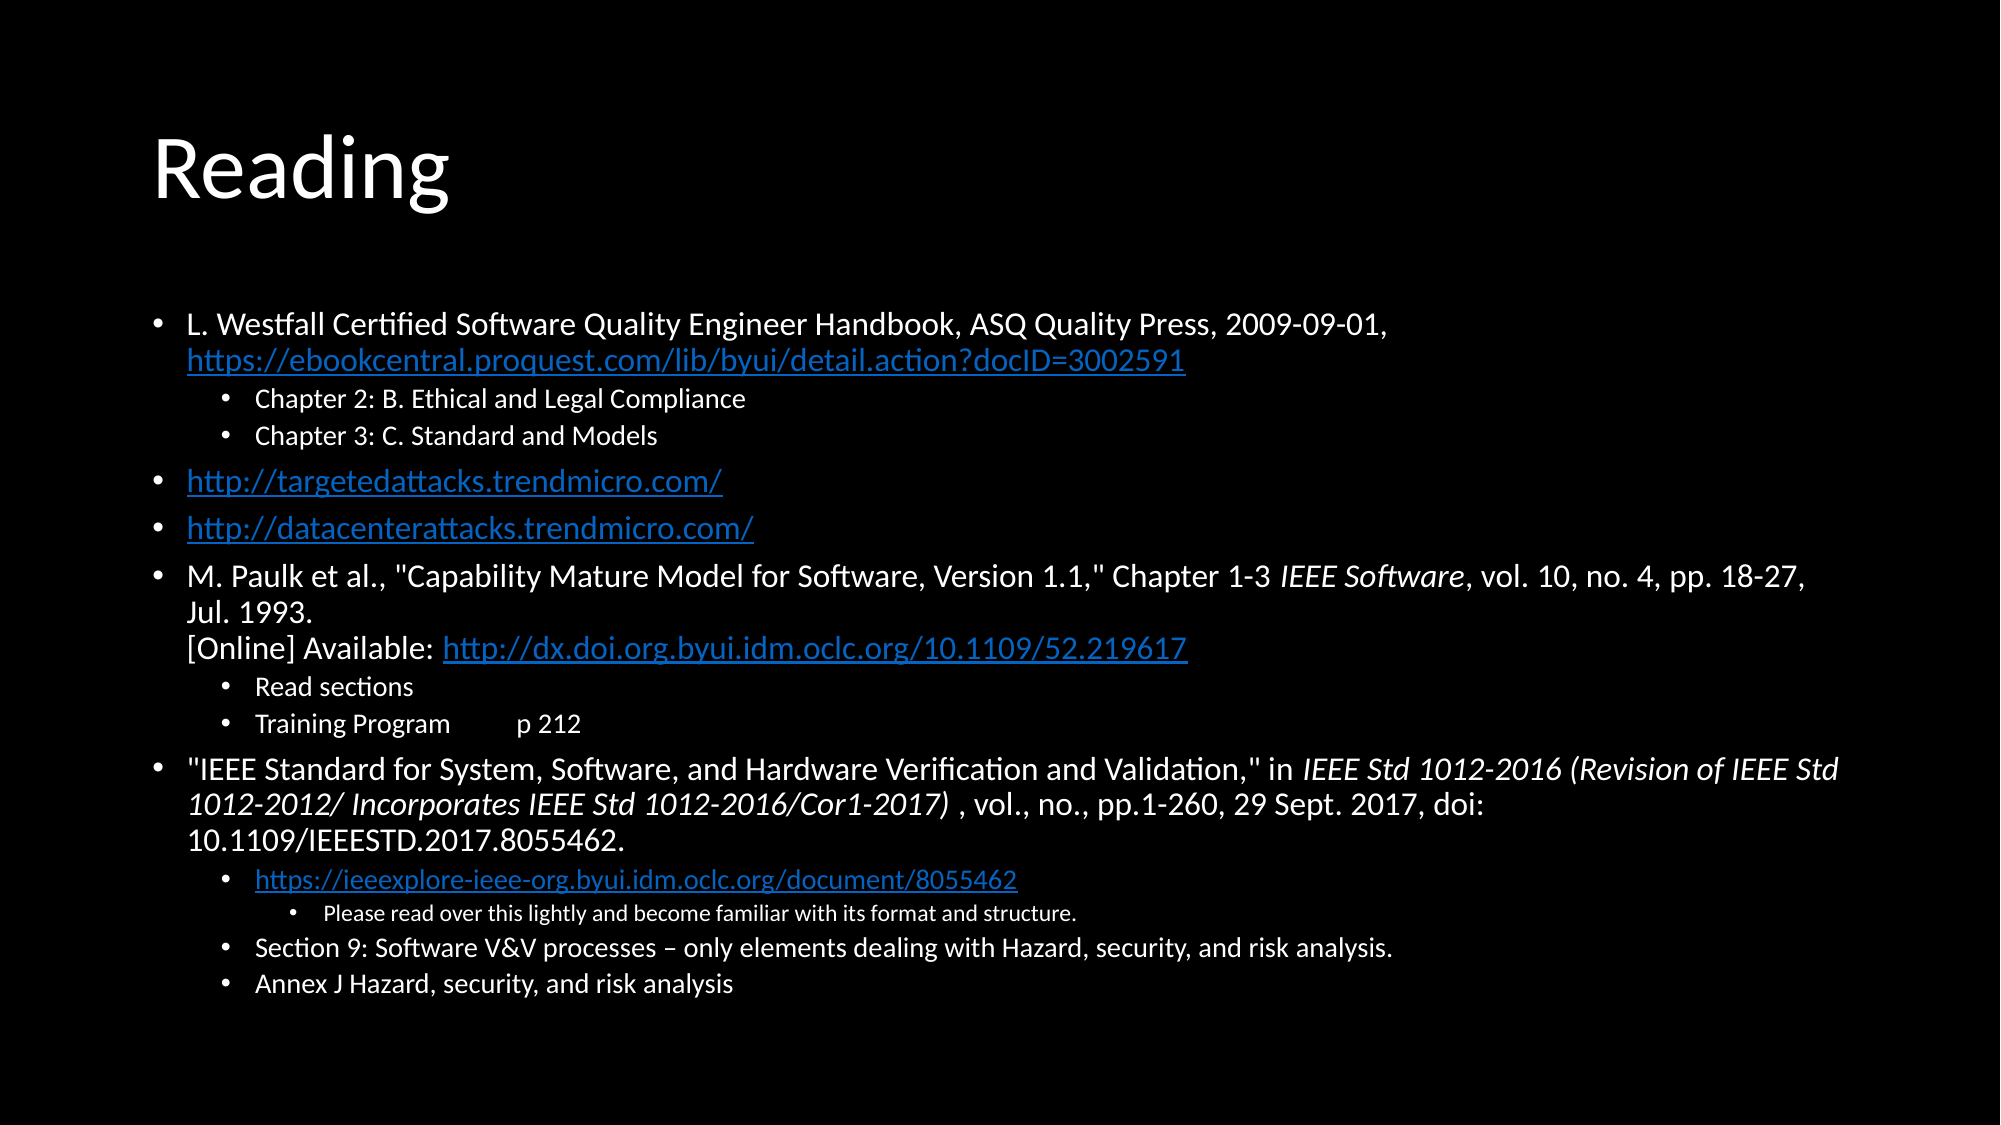

# Reading
L. Westfall Certified Software Quality Engineer Handbook, ASQ Quality Press, 2009-09-01, https://ebookcentral.proquest.com/lib/byui/detail.action?docID=3002591
Chapter 2: B. Ethical and Legal Compliance
Chapter 3: C. Standard and Models
http://targetedattacks.trendmicro.com/
http://datacenterattacks.trendmicro.com/
M. Paulk et al., "Capability Mature Model for Software, Version 1.1," Chapter 1-3 IEEE Software, vol. 10, no. 4, pp. 18-27, Jul. 1993.
[Online] Available: http://dx.doi.org.byui.idm.oclc.org/10.1109/52.219617
Read sections
Training Program          p 212
"IEEE Standard for System, Software, and Hardware Verification and Validation," in IEEE Std 1012-2016 (Revision of IEEE Std 1012-2012/ Incorporates IEEE Std 1012-2016/Cor1-2017) , vol., no., pp.1-260, 29 Sept. 2017, doi: 10.1109/IEEESTD.2017.8055462.
https://ieeexplore-ieee-org.byui.idm.oclc.org/document/8055462
Please read over this lightly and become familiar with its format and structure.
Section 9: Software V&V processes – only elements dealing with Hazard, security, and risk analysis.
Annex J Hazard, security, and risk analysis